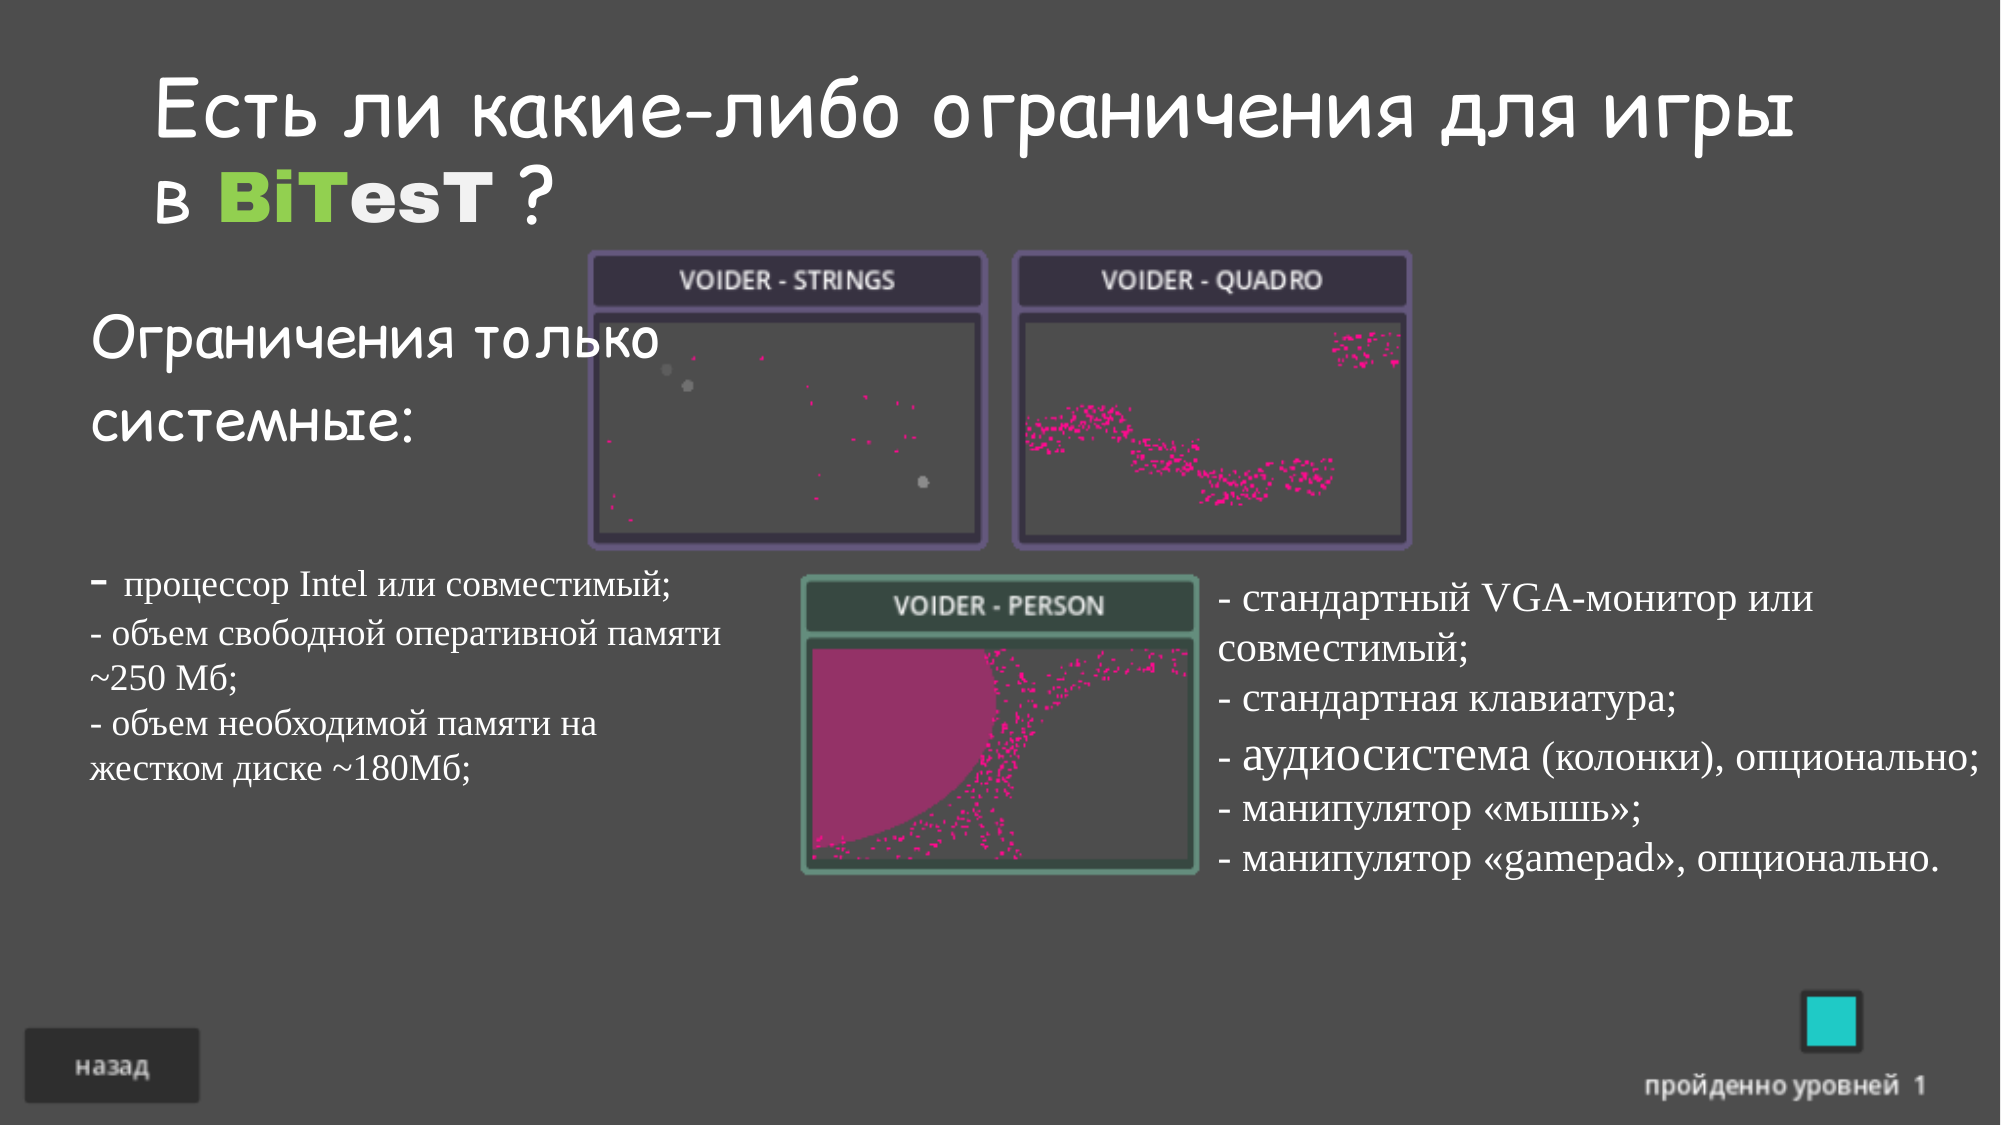

# Есть ли какие-либо ограничения для игры в BiTesT ?
Ограничения только
системные:
- процессор Intel или совместимый;
- объем свободной оперативной памяти ~250 Мб;
- объем необходимой памяти на жестком диске ~180Мб;
- стандартный VGA-монитор или совместимый;
- стандартная клавиатура;
- аудиосистема (колонки), опционально;
- манипулятор «мышь»;
- манипулятор «gamepad», опционально.